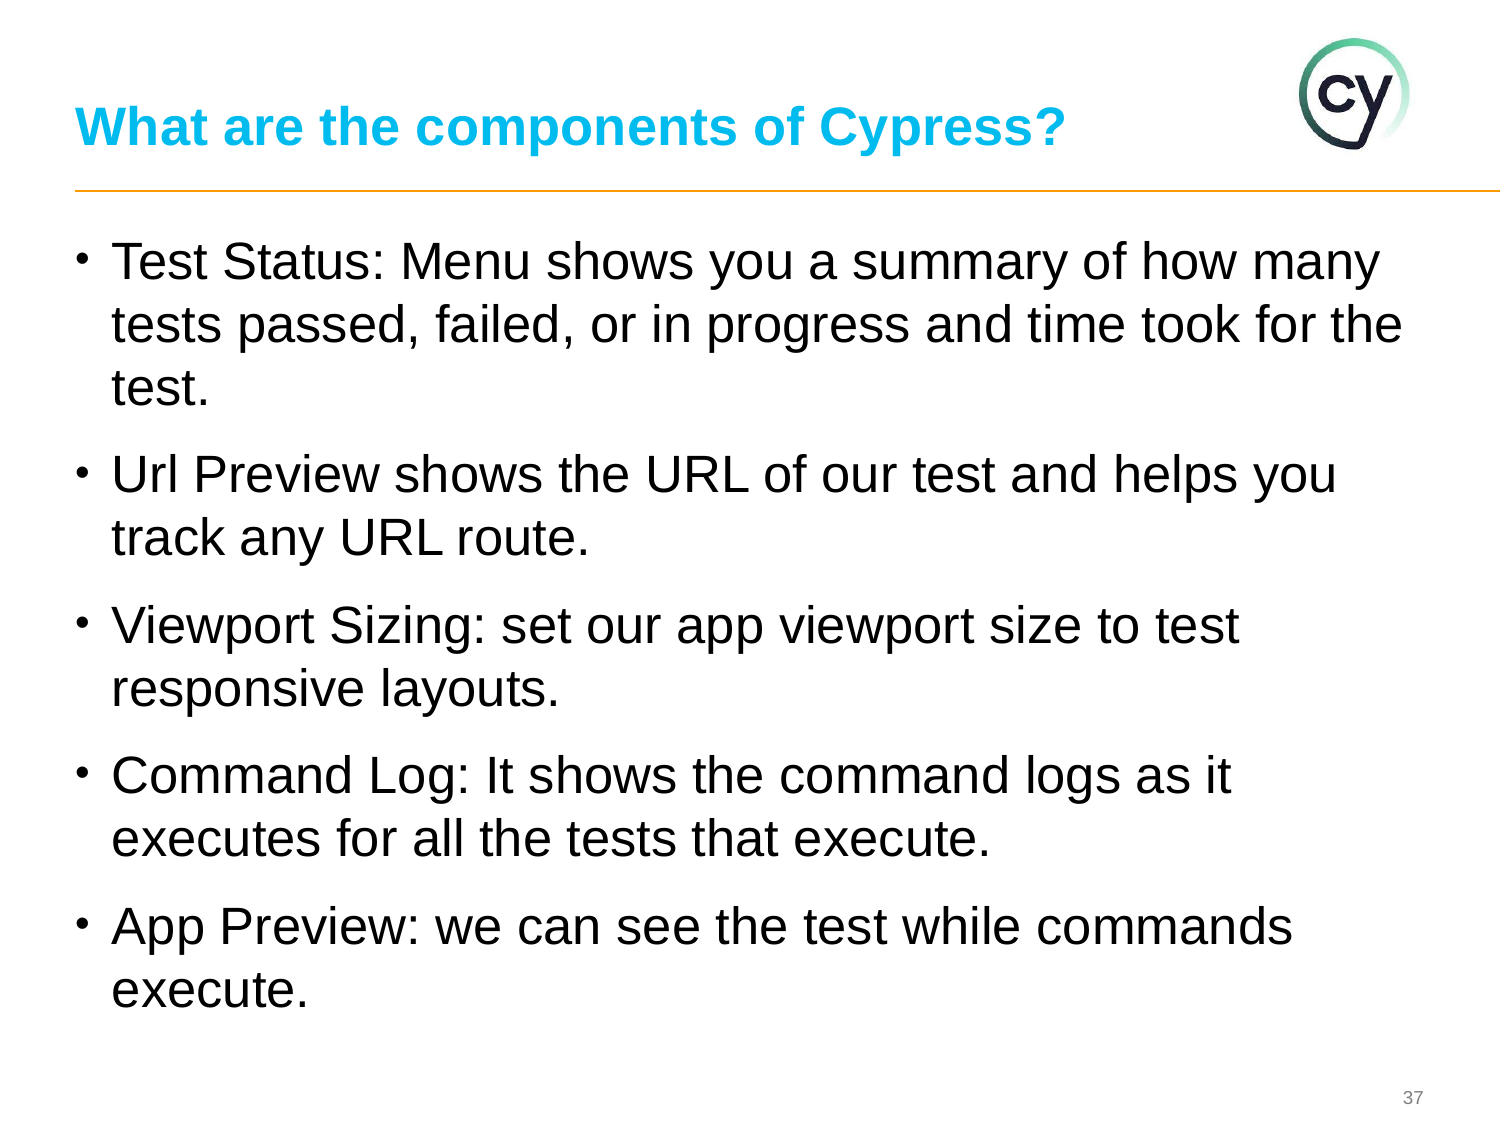

# What are the components of Cypress?
Test Status: Menu shows you a summary of how many tests passed, failed, or in progress and time took for the test.
Url Preview shows the URL of our test and helps you track any URL route.
Viewport Sizing: set our app viewport size to test responsive layouts.
Command Log: It shows the command logs as it executes for all the tests that execute.
App Preview: we can see the test while commands execute.